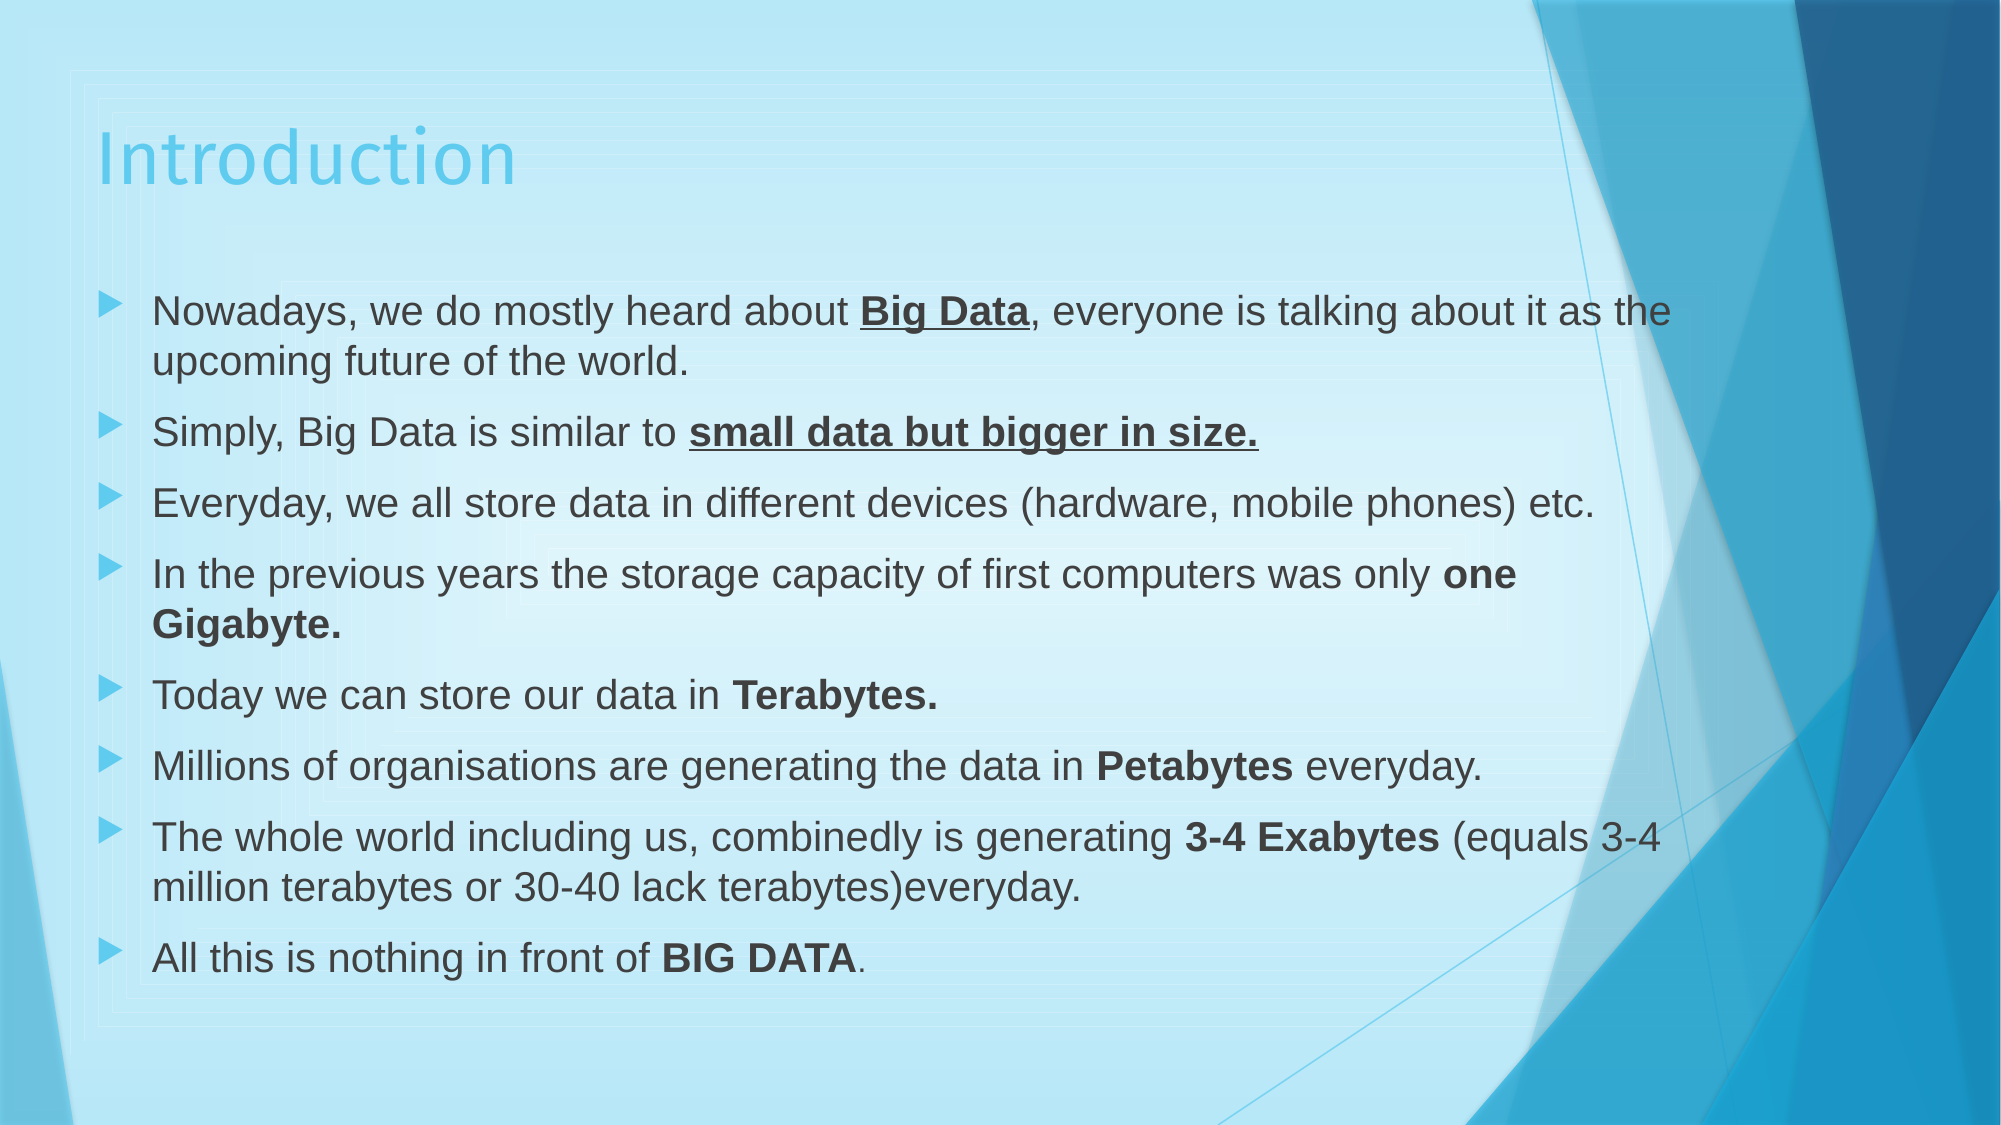

# Introduction
Nowadays, we do mostly heard about Big Data, everyone is talking about it as the upcoming future of the world.
Simply, Big Data is similar to small data but bigger in size.
Everyday, we all store data in different devices (hardware, mobile phones) etc.
In the previous years the storage capacity of first computers was only one Gigabyte.
Today we can store our data in Terabytes.
Millions of organisations are generating the data in Petabytes everyday.
The whole world including us, combinedly is generating 3-4 Exabytes (equals 3-4 million terabytes or 30-40 lack terabytes)everyday.
All this is nothing in front of BIG DATA.